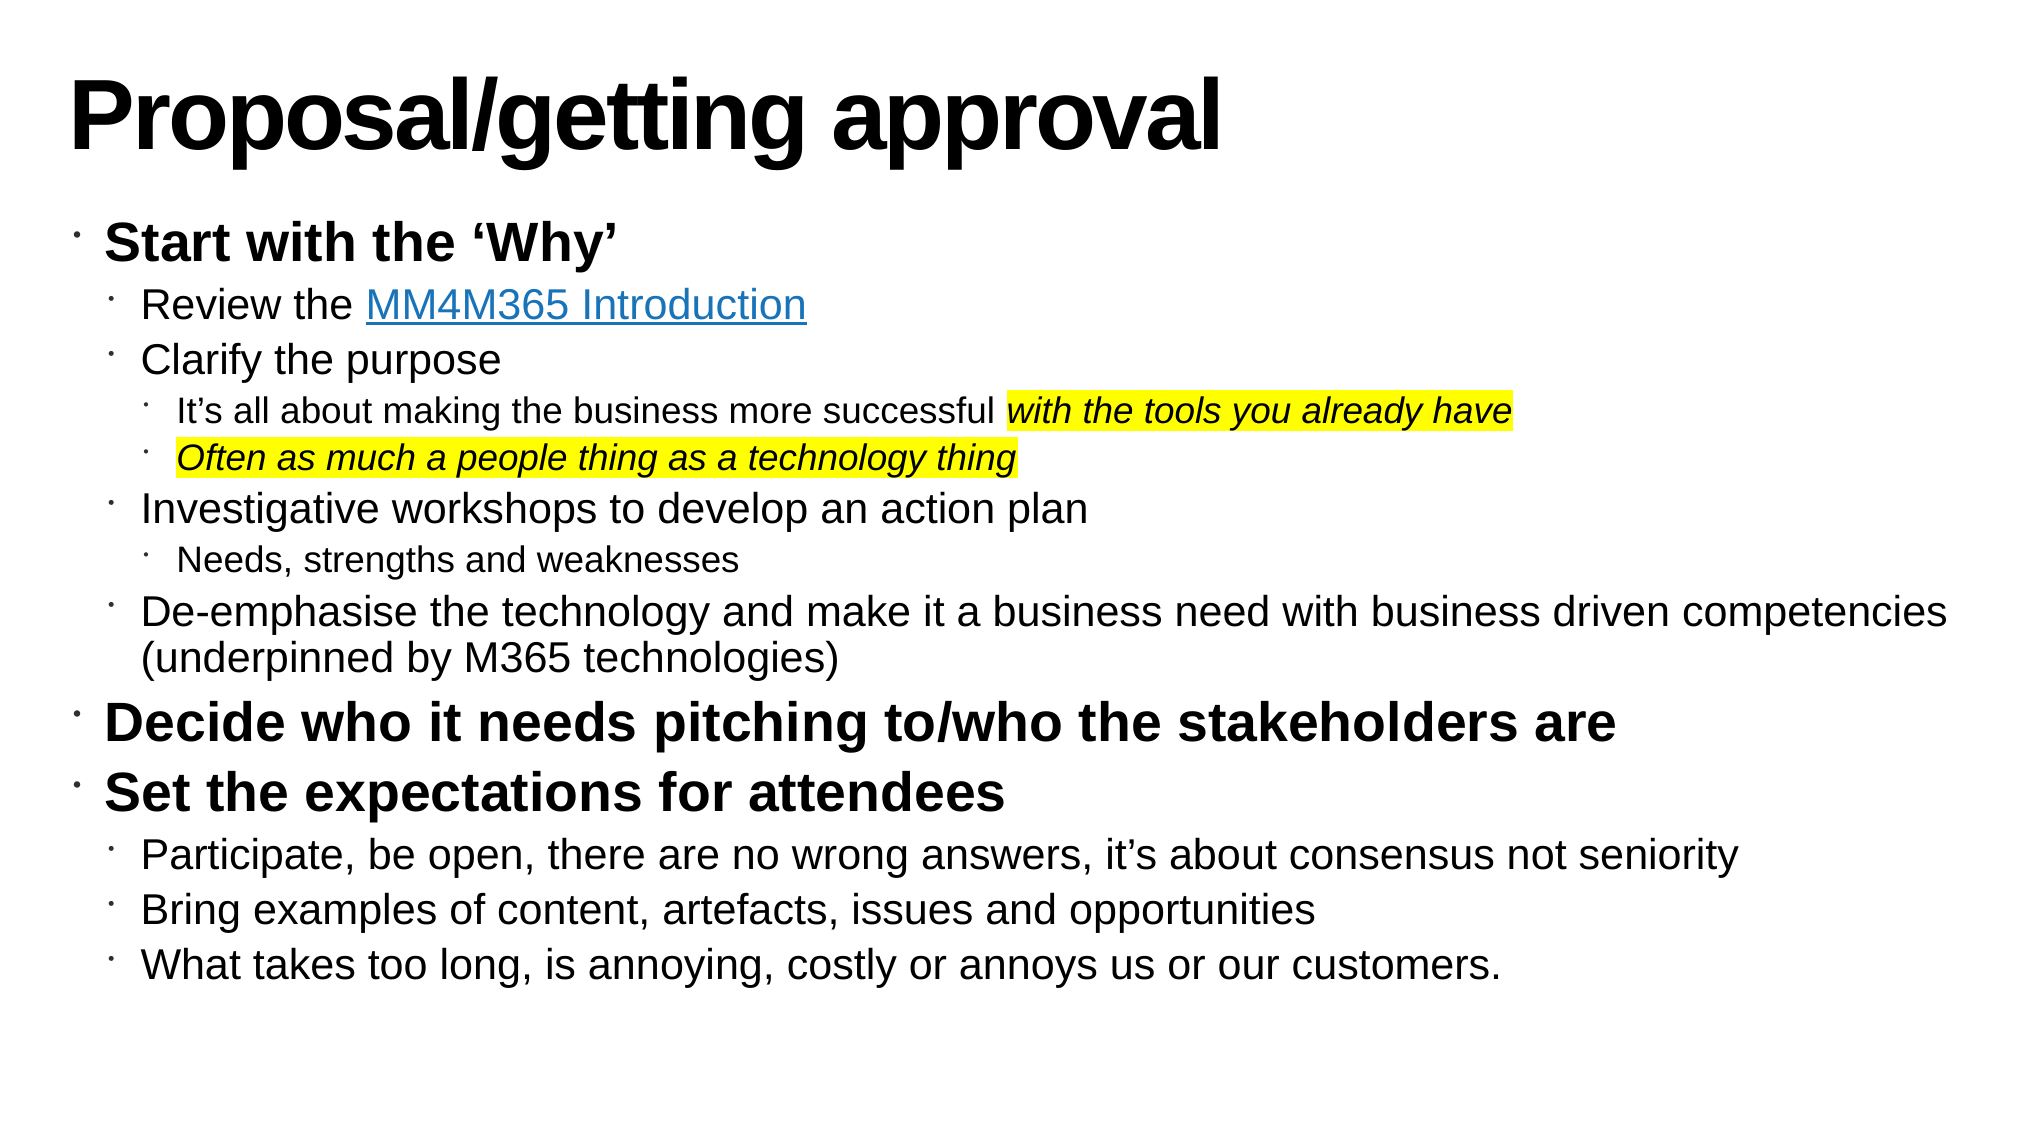

# Proposal/getting approval
Start with the ‘Why’
Review the MM4M365 Introduction
Clarify the purpose
It’s all about making the business more successful with the tools you already have
Often as much a people thing as a technology thing
Investigative workshops to develop an action plan
Needs, strengths and weaknesses
De-emphasise the technology and make it a business need with business driven competencies (underpinned by M365 technologies)
Decide who it needs pitching to/who the stakeholders are
Set the expectations for attendees
Participate, be open, there are no wrong answers, it’s about consensus not seniority
Bring examples of content, artefacts, issues and opportunities
What takes too long, is annoying, costly or annoys us or our customers.